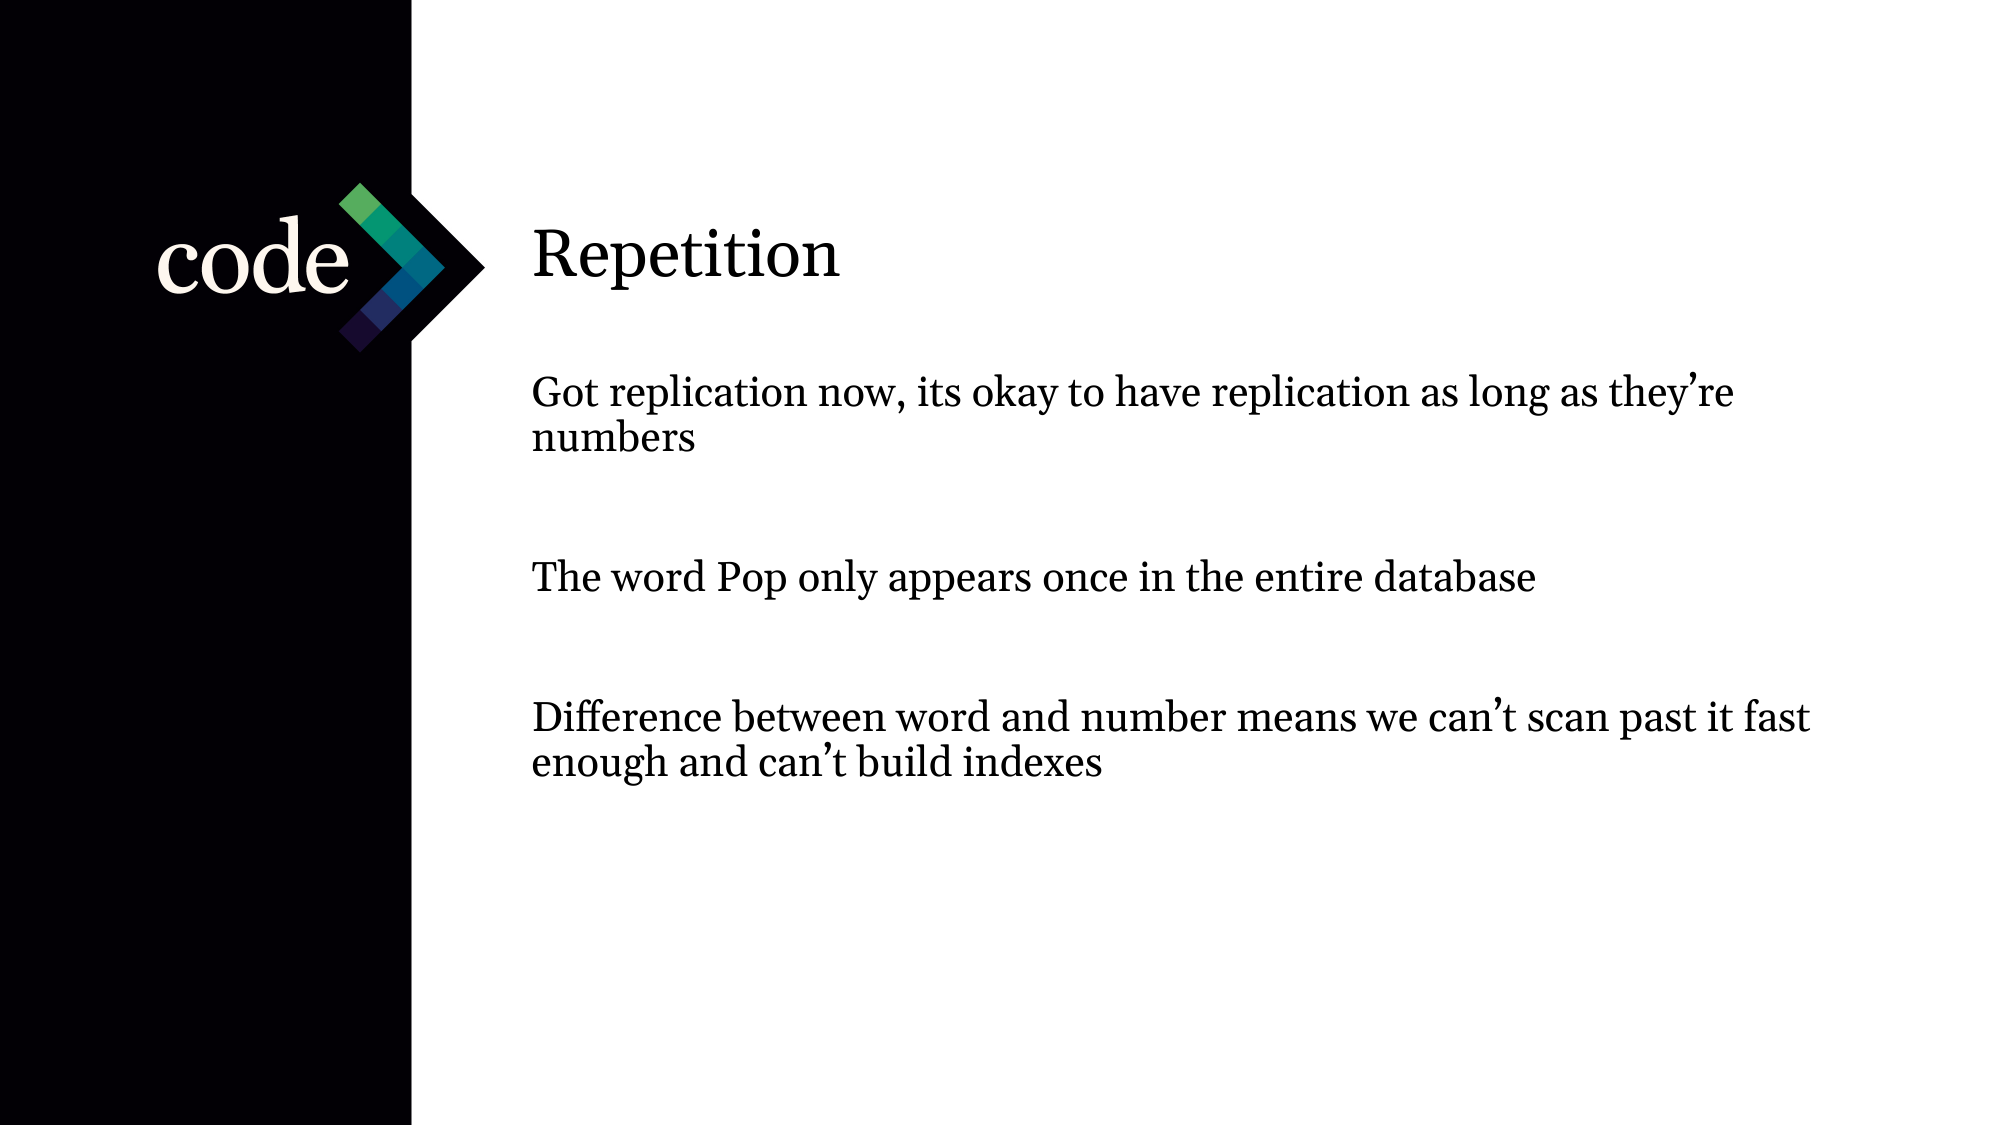

Repetition
Got replication now, its okay to have replication as long as they’re numbers

The word Pop only appears once in the entire database

Difference between word and number means we can’t scan past it fast enough and can’t build indexes